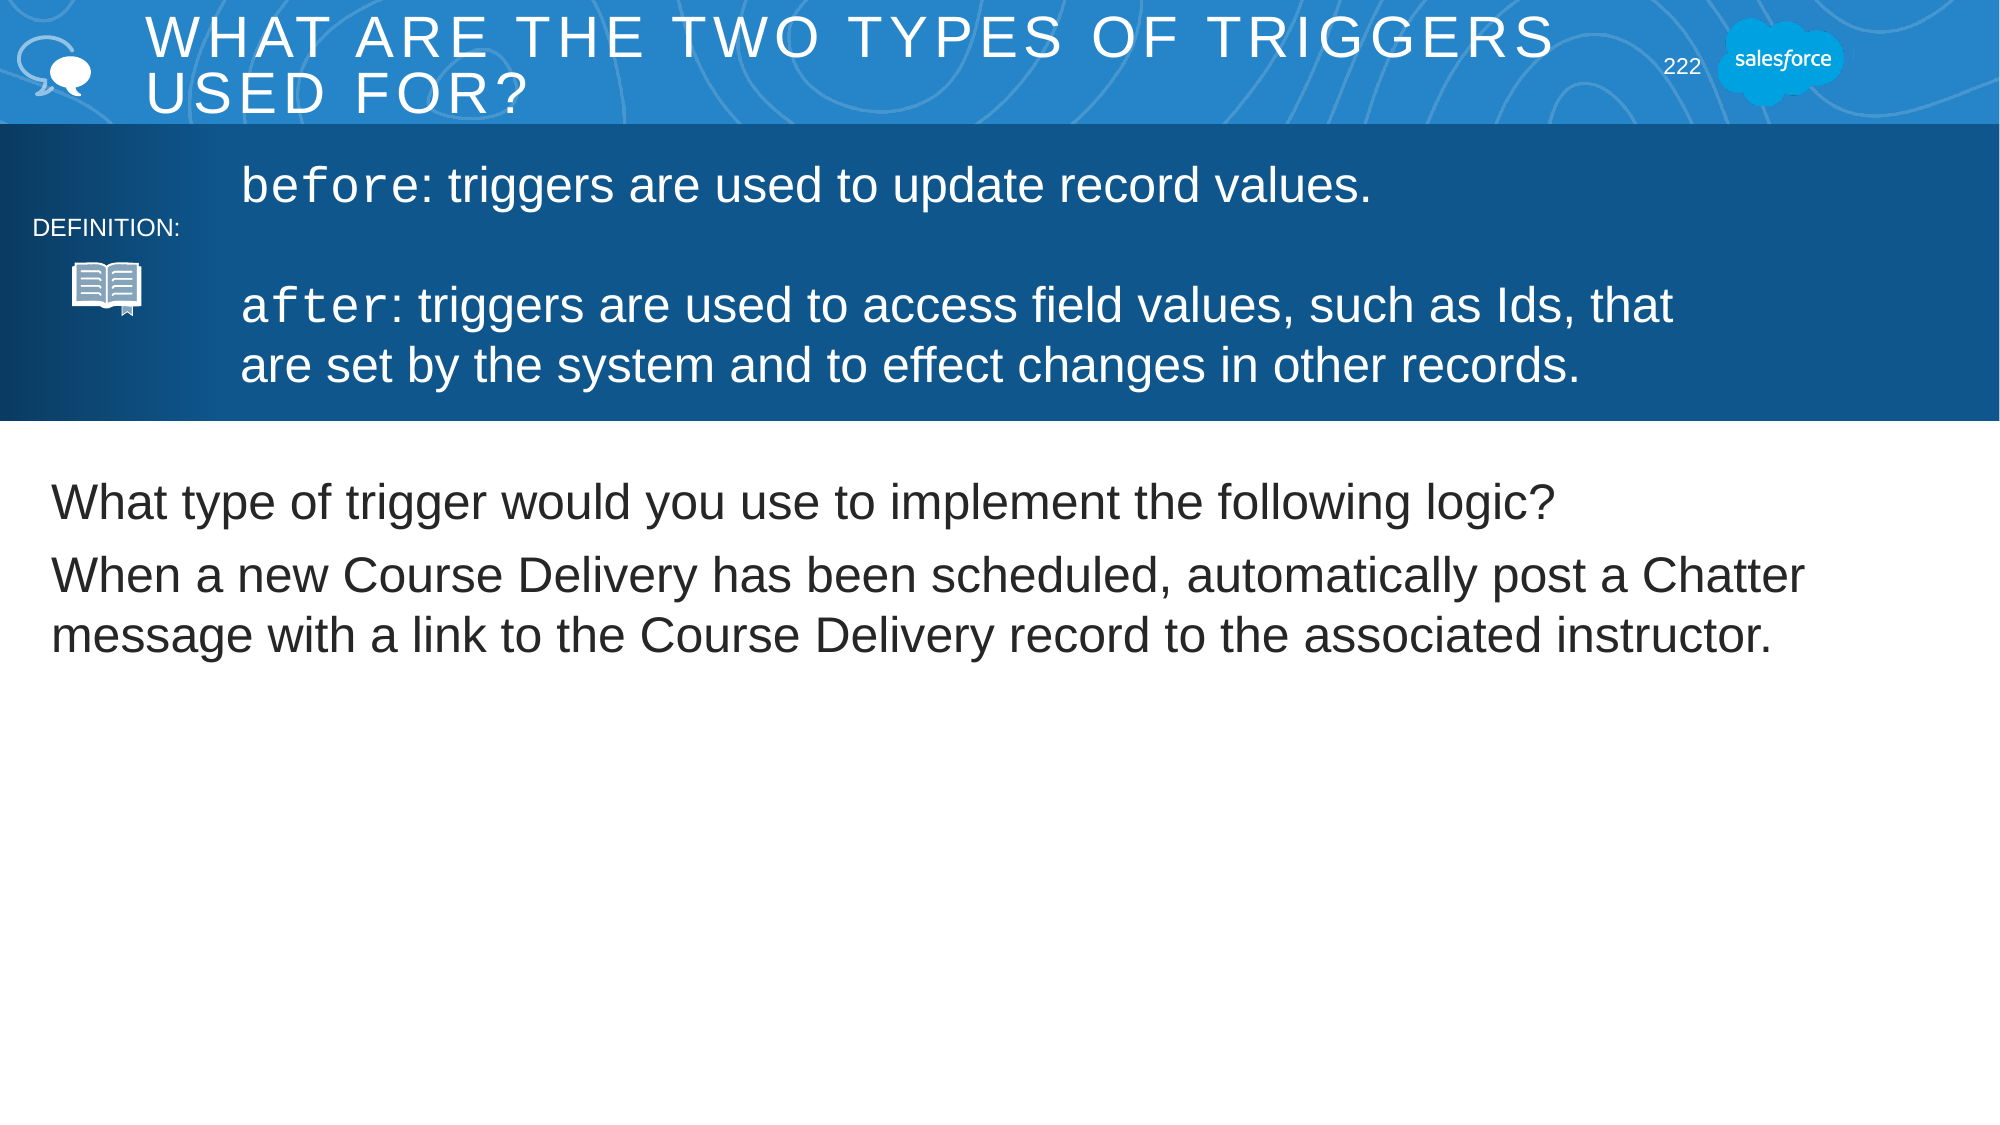

# What Are the Two Types of Triggers Used For?
222
before: triggers are used to update record values.

after: triggers are used to access field values, such as Ids, that
are set by the system and to effect changes in other records.
DEFINITION:

What type of trigger would you use to implement the following logic?
When a new Course Delivery has been scheduled, automatically post a Chatter message with a link to the Course Delivery record to the associated instructor.